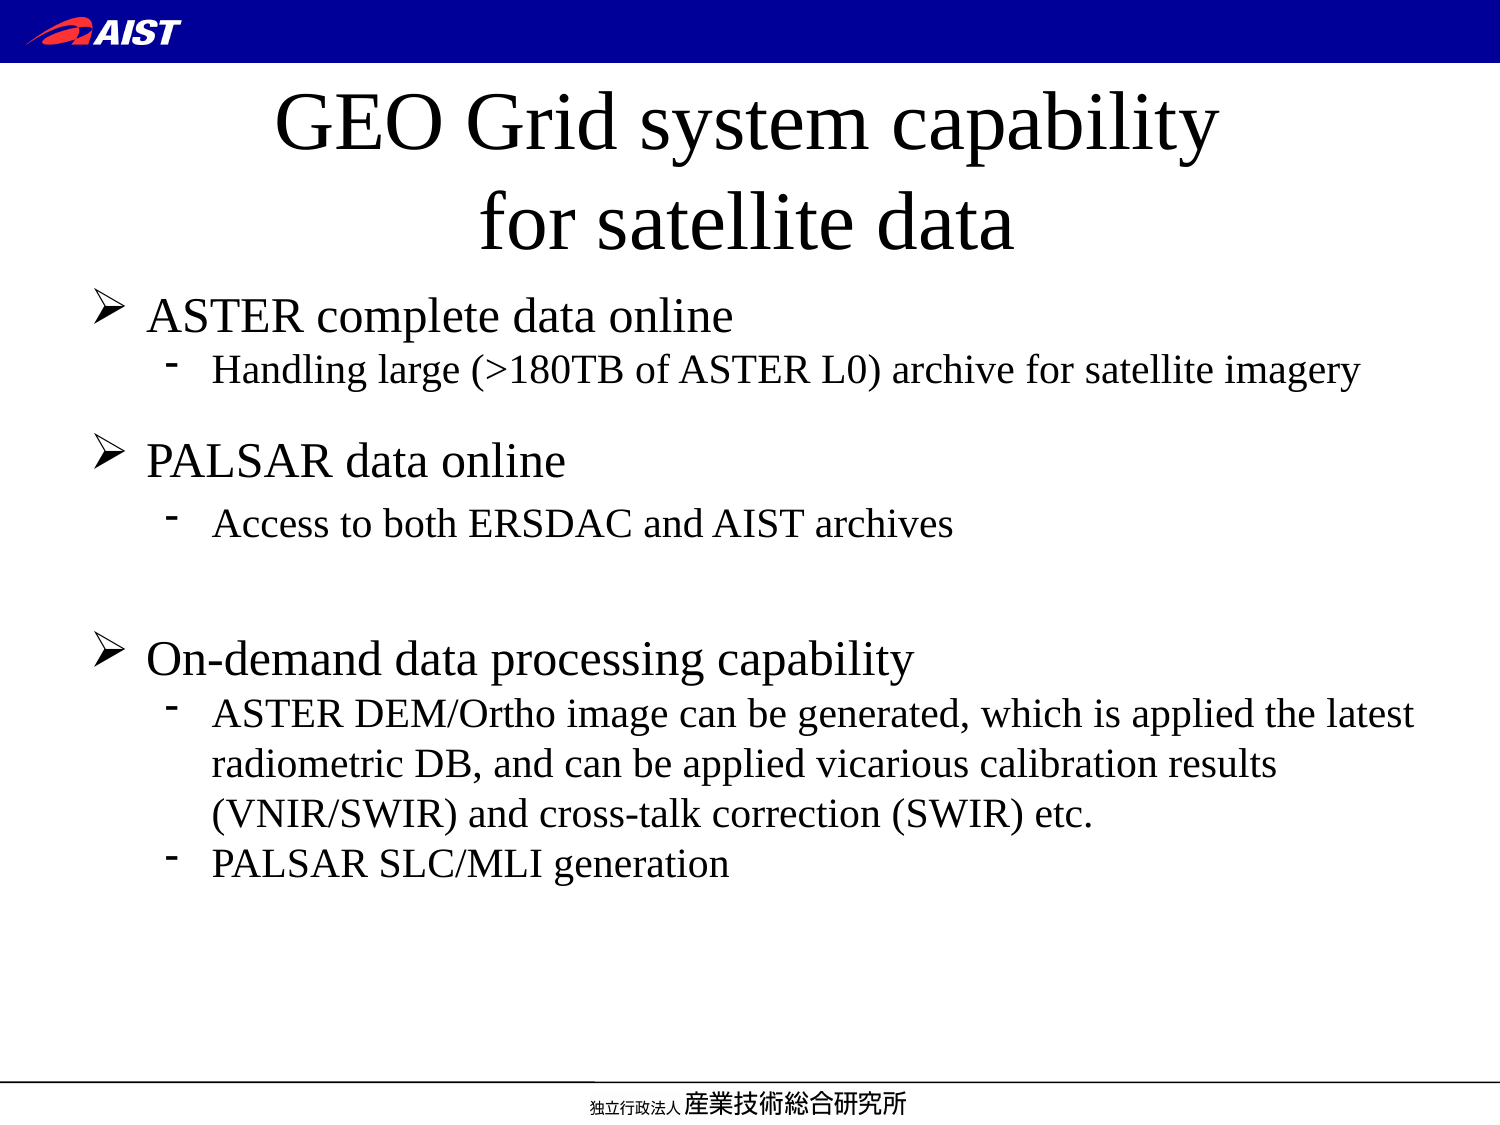

GEO Grid system capability
for satellite data
ASTER complete data online
Handling large (>180TB of ASTER L0) archive for satellite imagery
PALSAR data online
Access to both ERSDAC and AIST archives

On-demand data processing capability
ASTER DEM/Ortho image can be generated, which is applied the latest radiometric DB, and can be applied vicarious calibration results (VNIR/SWIR) and cross-talk correction (SWIR) etc.
PALSAR SLC/MLI generation